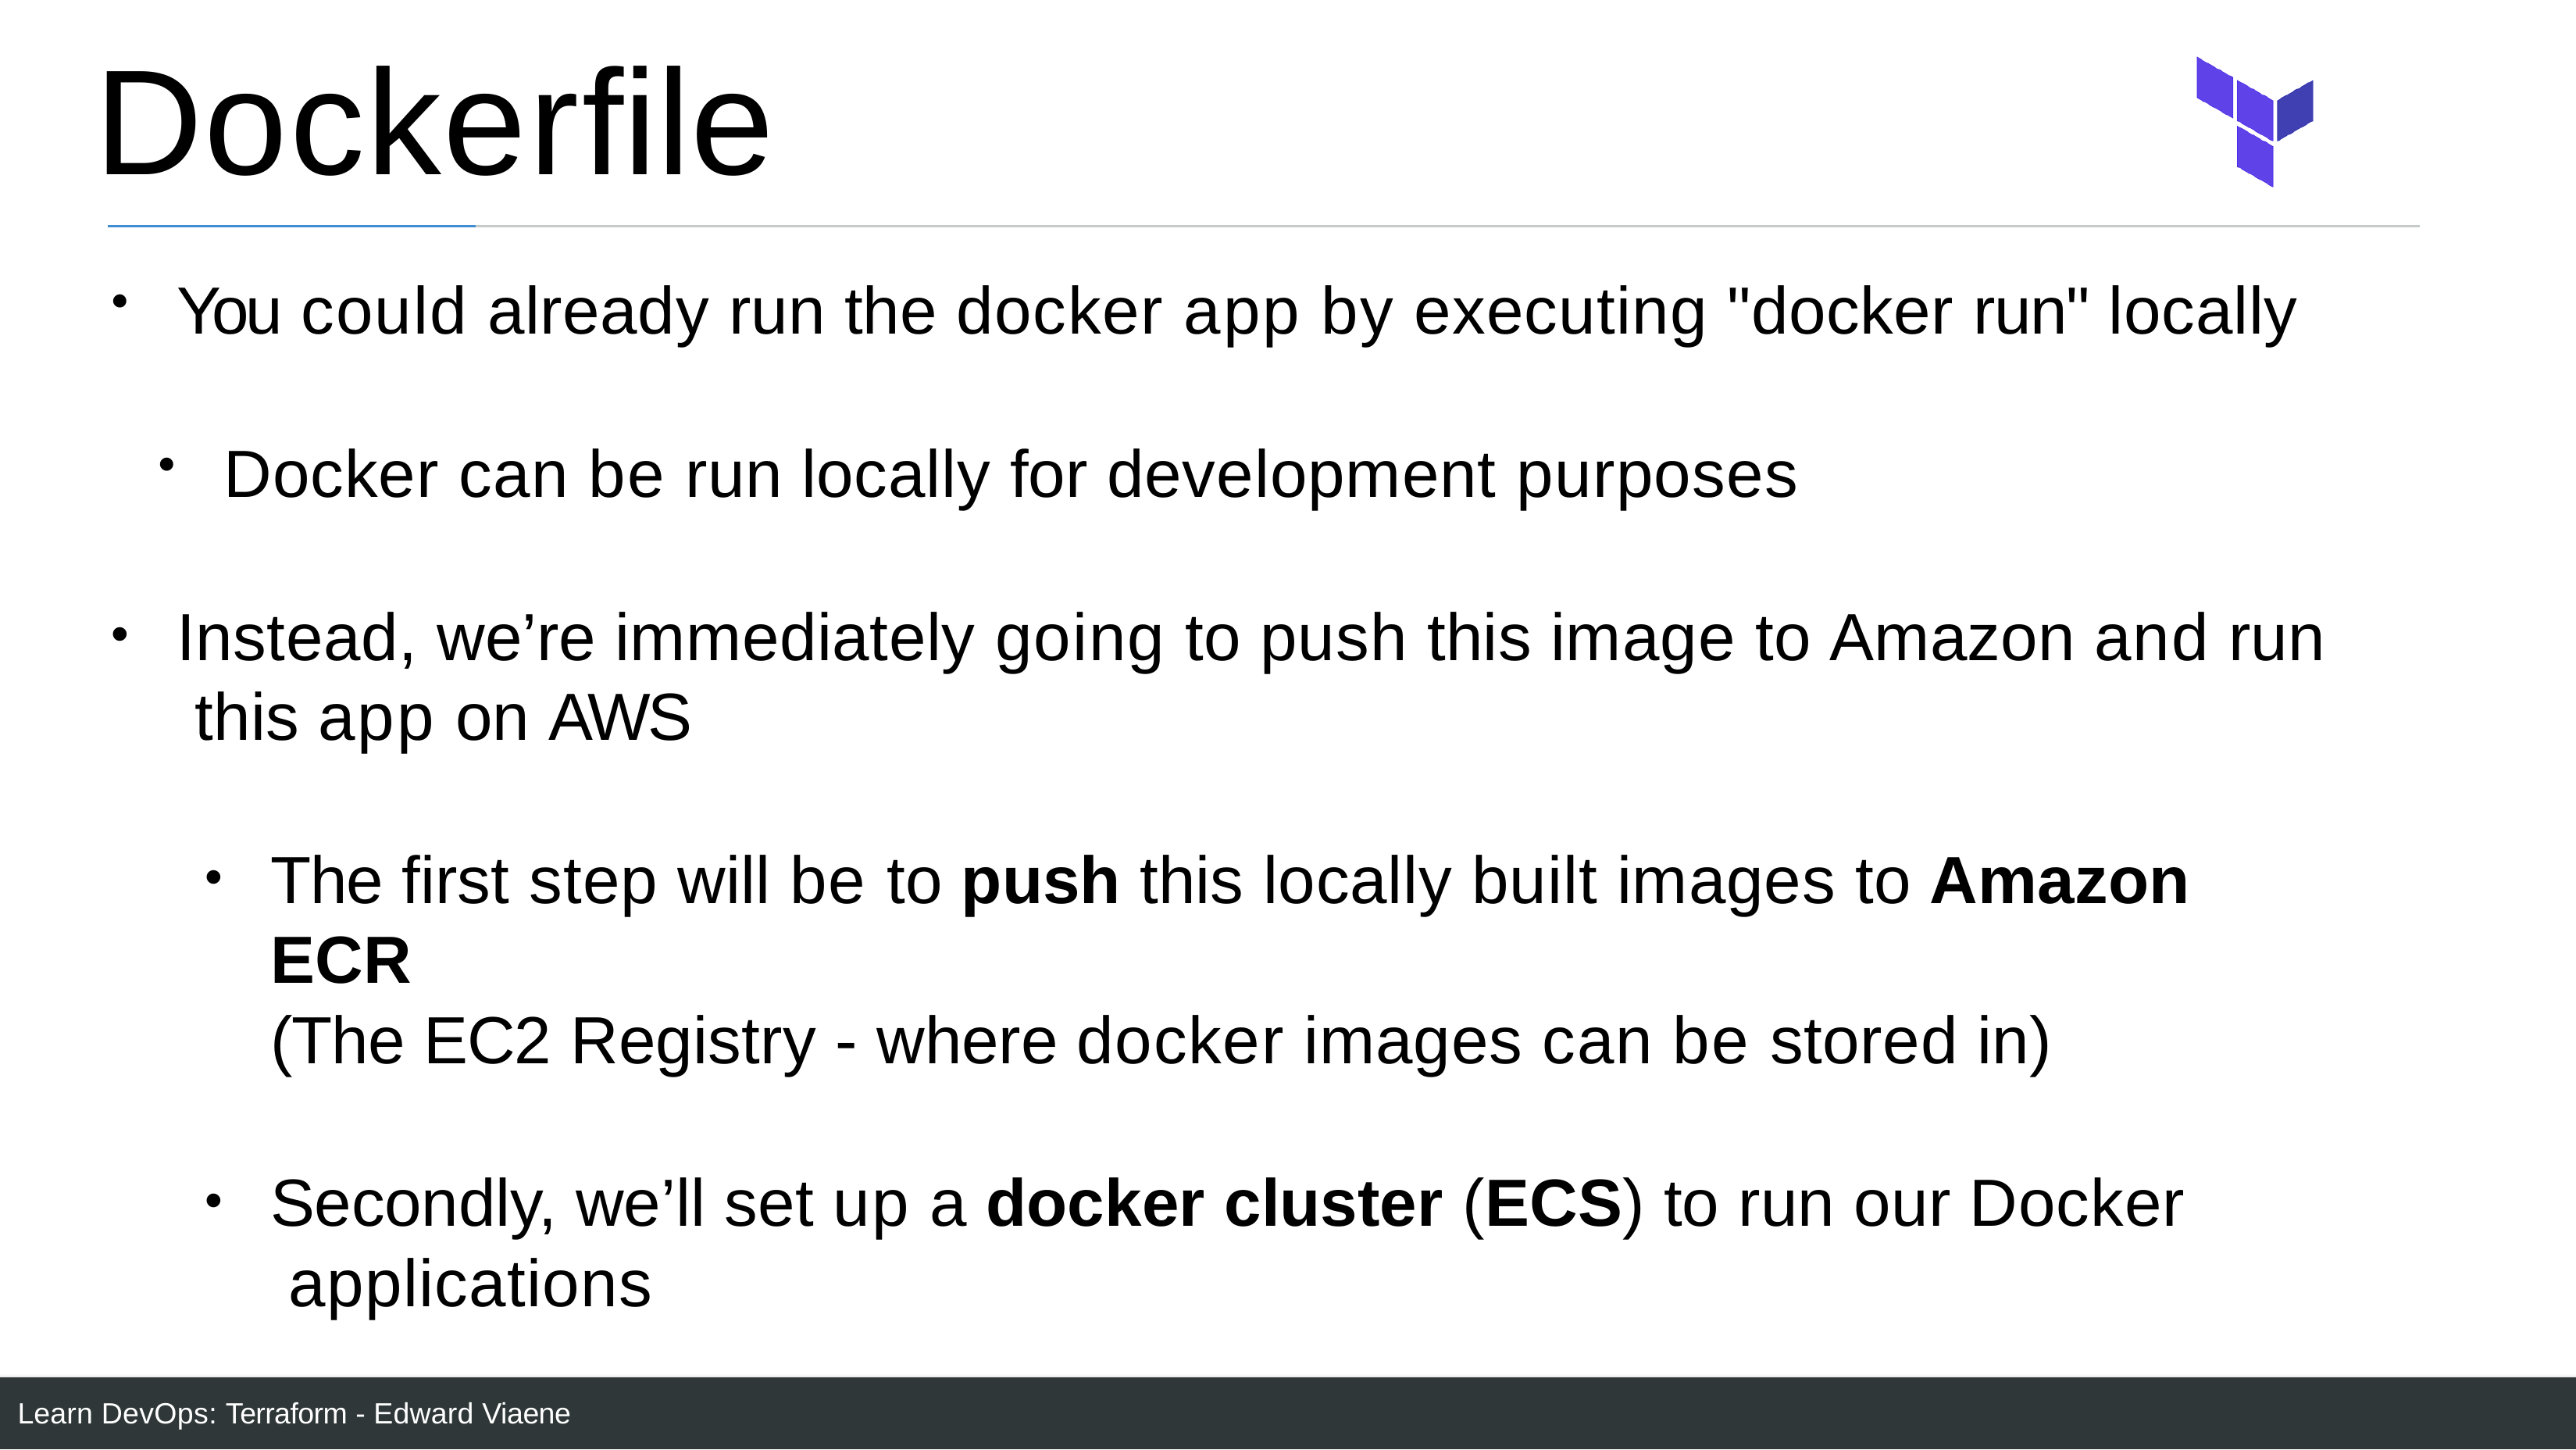

# Dockerfile
You could already run the docker app by executing "docker run" locally

Docker can be run locally for development purposes

Instead, we’re immediately going to push this image to Amazon and run  this app on AWS

The first step will be to push this locally built images to Amazon ECR
(The EC2 Registry - where docker images can be stored in)

Secondly, we’ll set up a docker cluster (ECS) to run our Docker  applications
Learn DevOps: Terraform - Edward Viaene